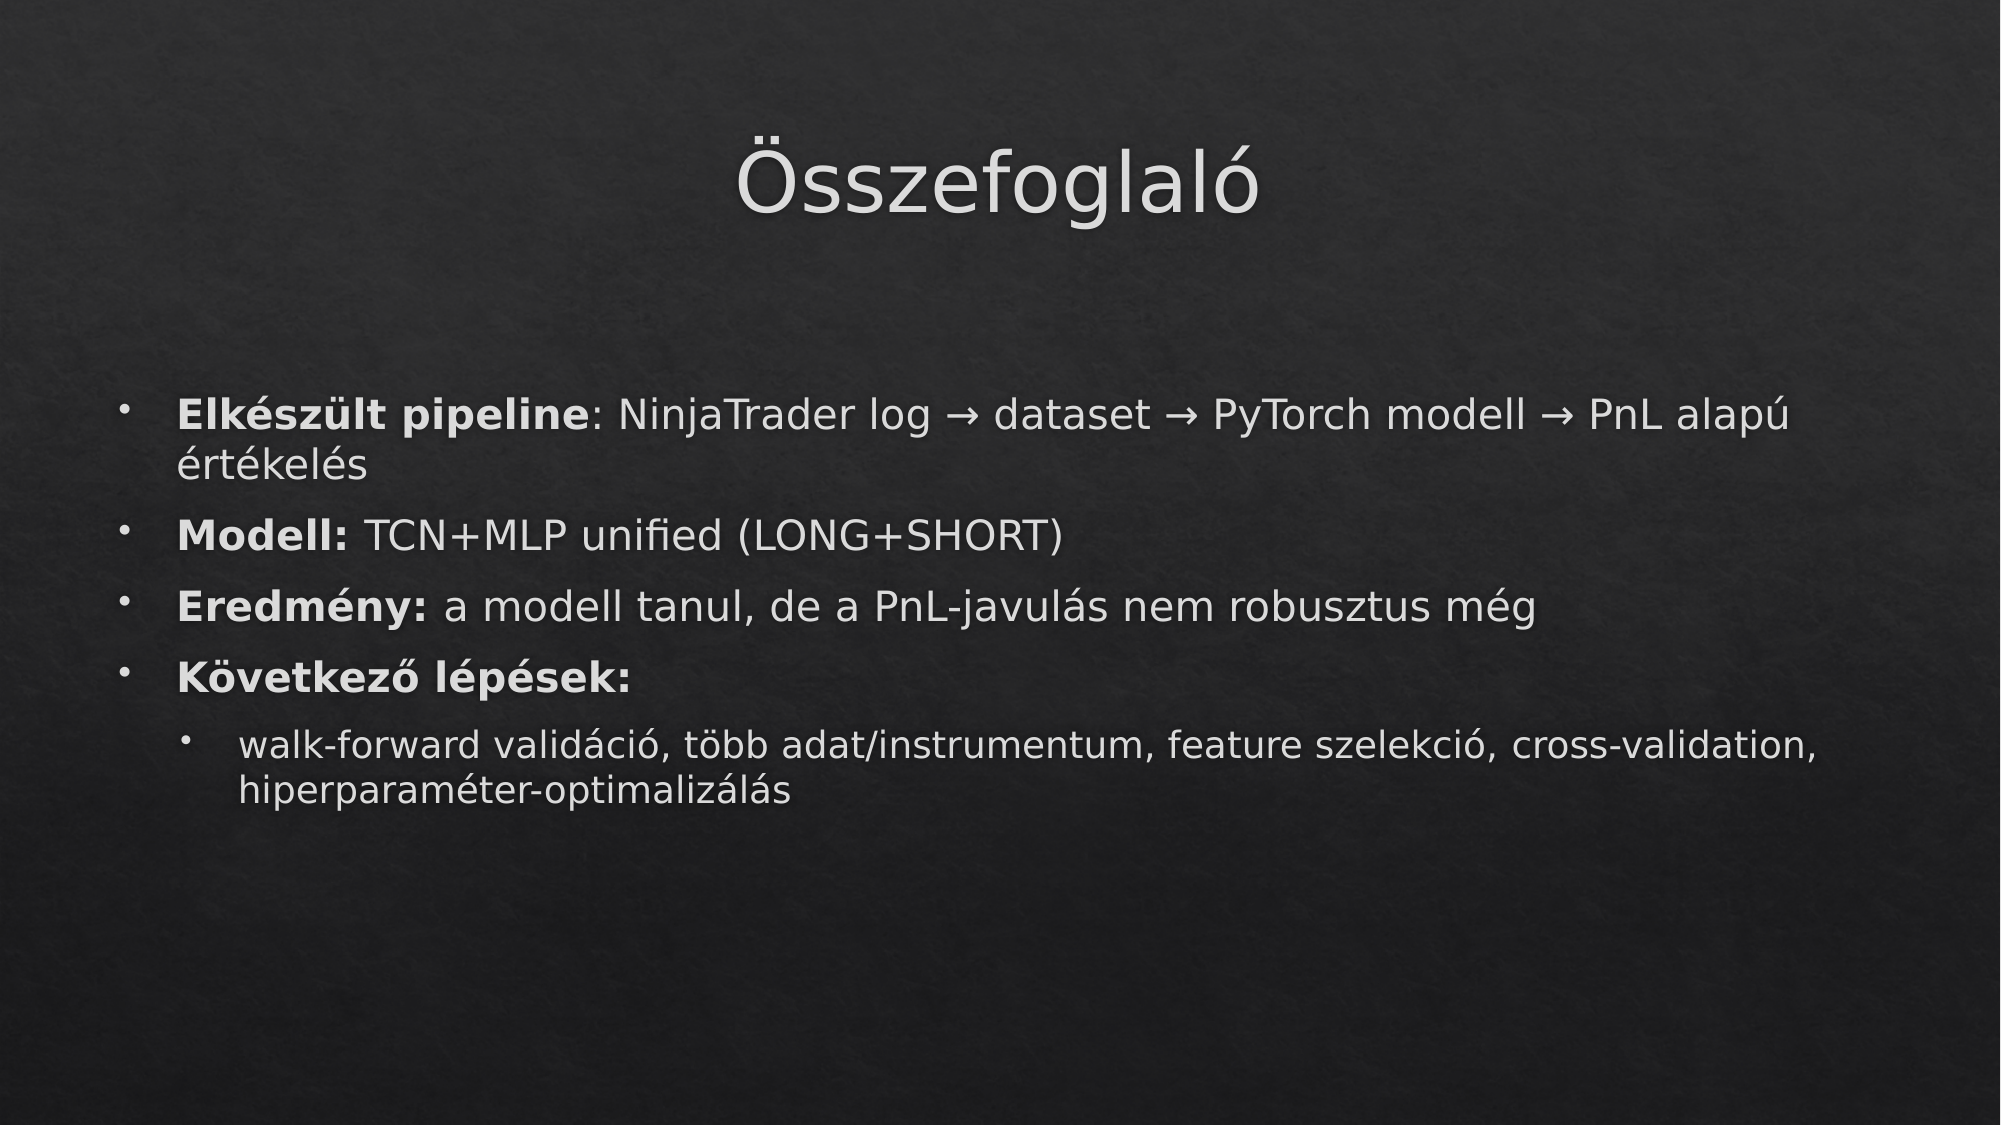

# Összefoglaló
Elkészült pipeline: NinjaTrader log → dataset → PyTorch modell → PnL alapú értékelés
Modell: TCN+MLP unified (LONG+SHORT)
Eredmény: a modell tanul, de a PnL-javulás nem robusztus még
Következő lépések:
walk-forward validáció, több adat/instrumentum, feature szelekció, cross-validation, hiperparaméter-optimalizálás